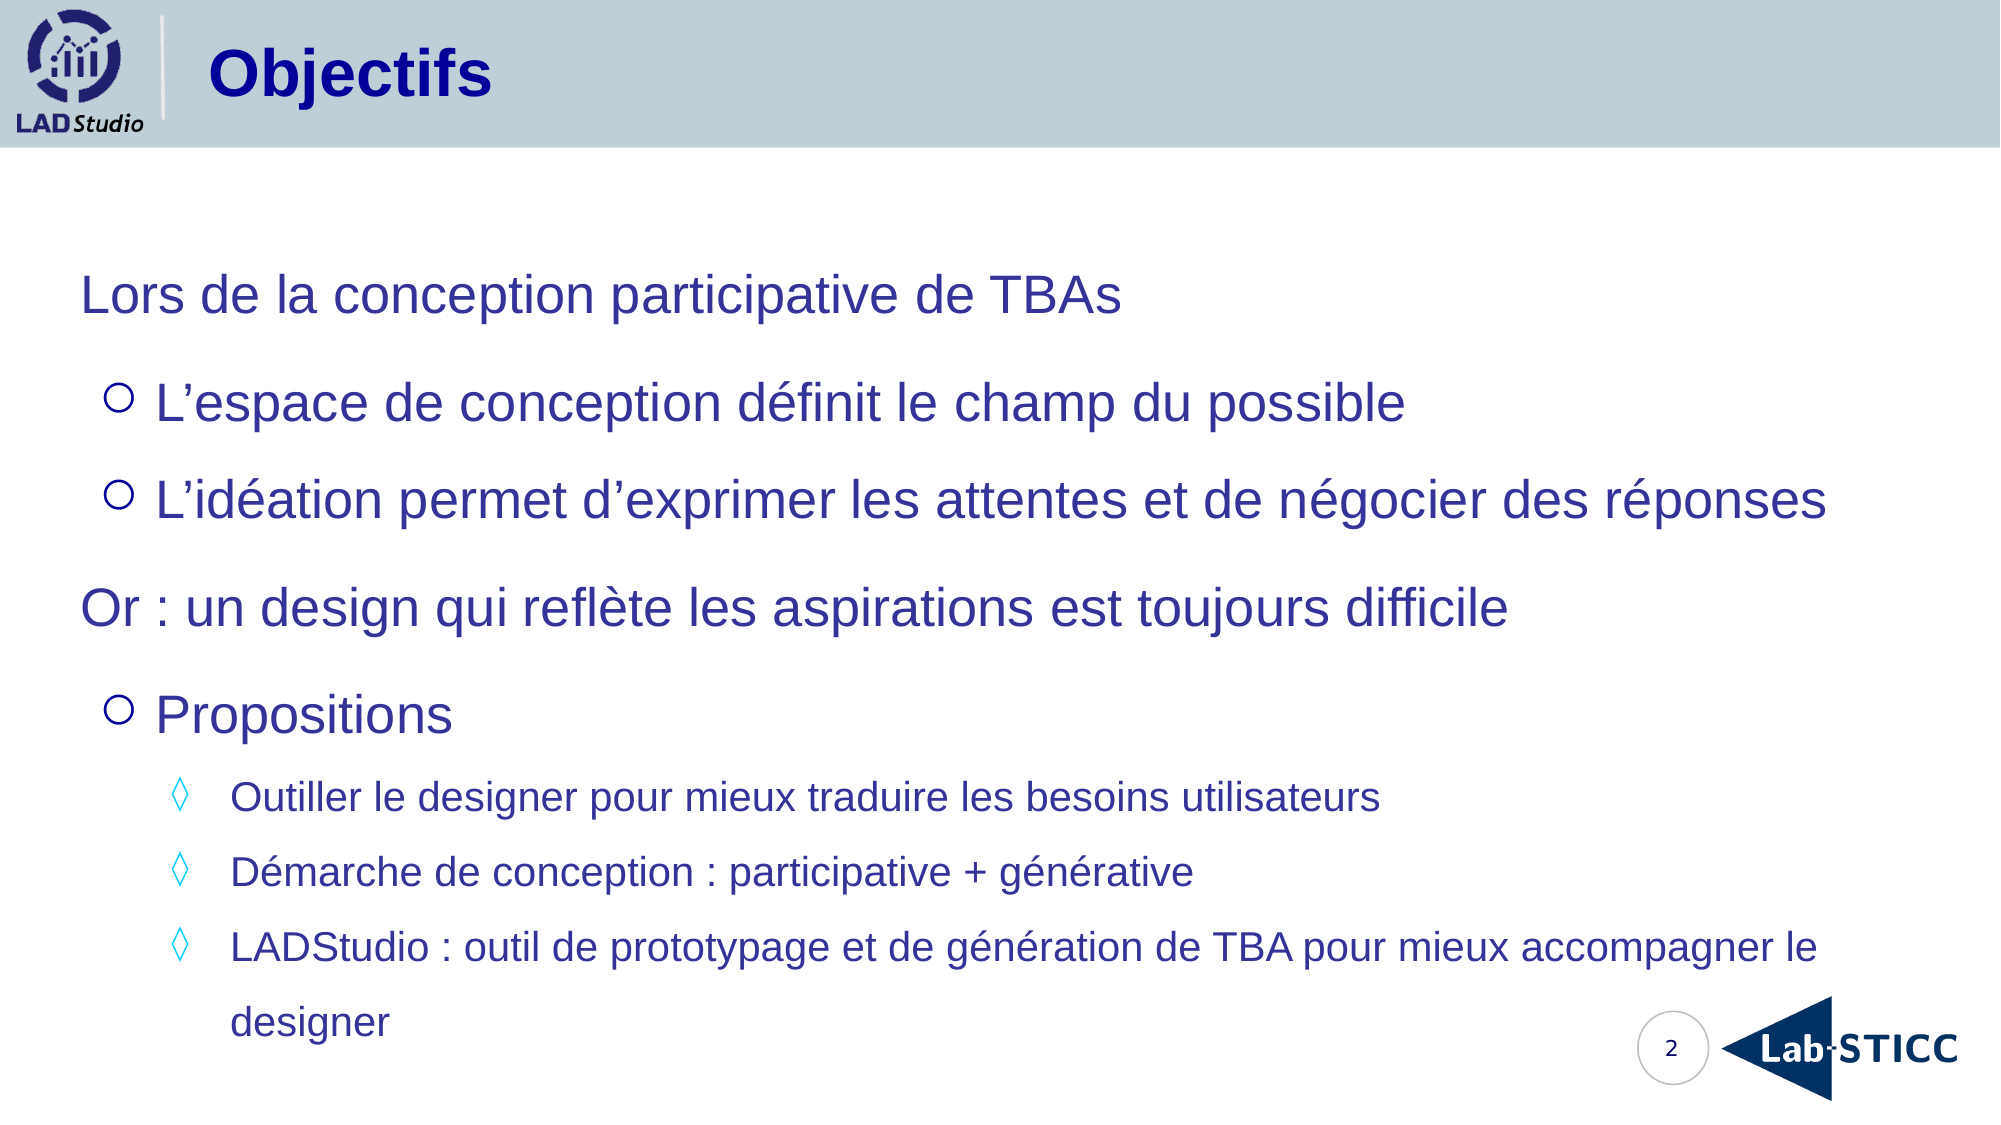

# Objectifs
Lors de la conception participative de TBAs
L’espace de conception définit le champ du possible
L’idéation permet d’exprimer les attentes et de négocier des réponses
Or : un design qui reflète les aspirations est toujours difficile
Propositions
Outiller le designer pour mieux traduire les besoins utilisateurs
Démarche de conception : participative + générative
LADStudio : outil de prototypage et de génération de TBA pour mieux accompagner le designer